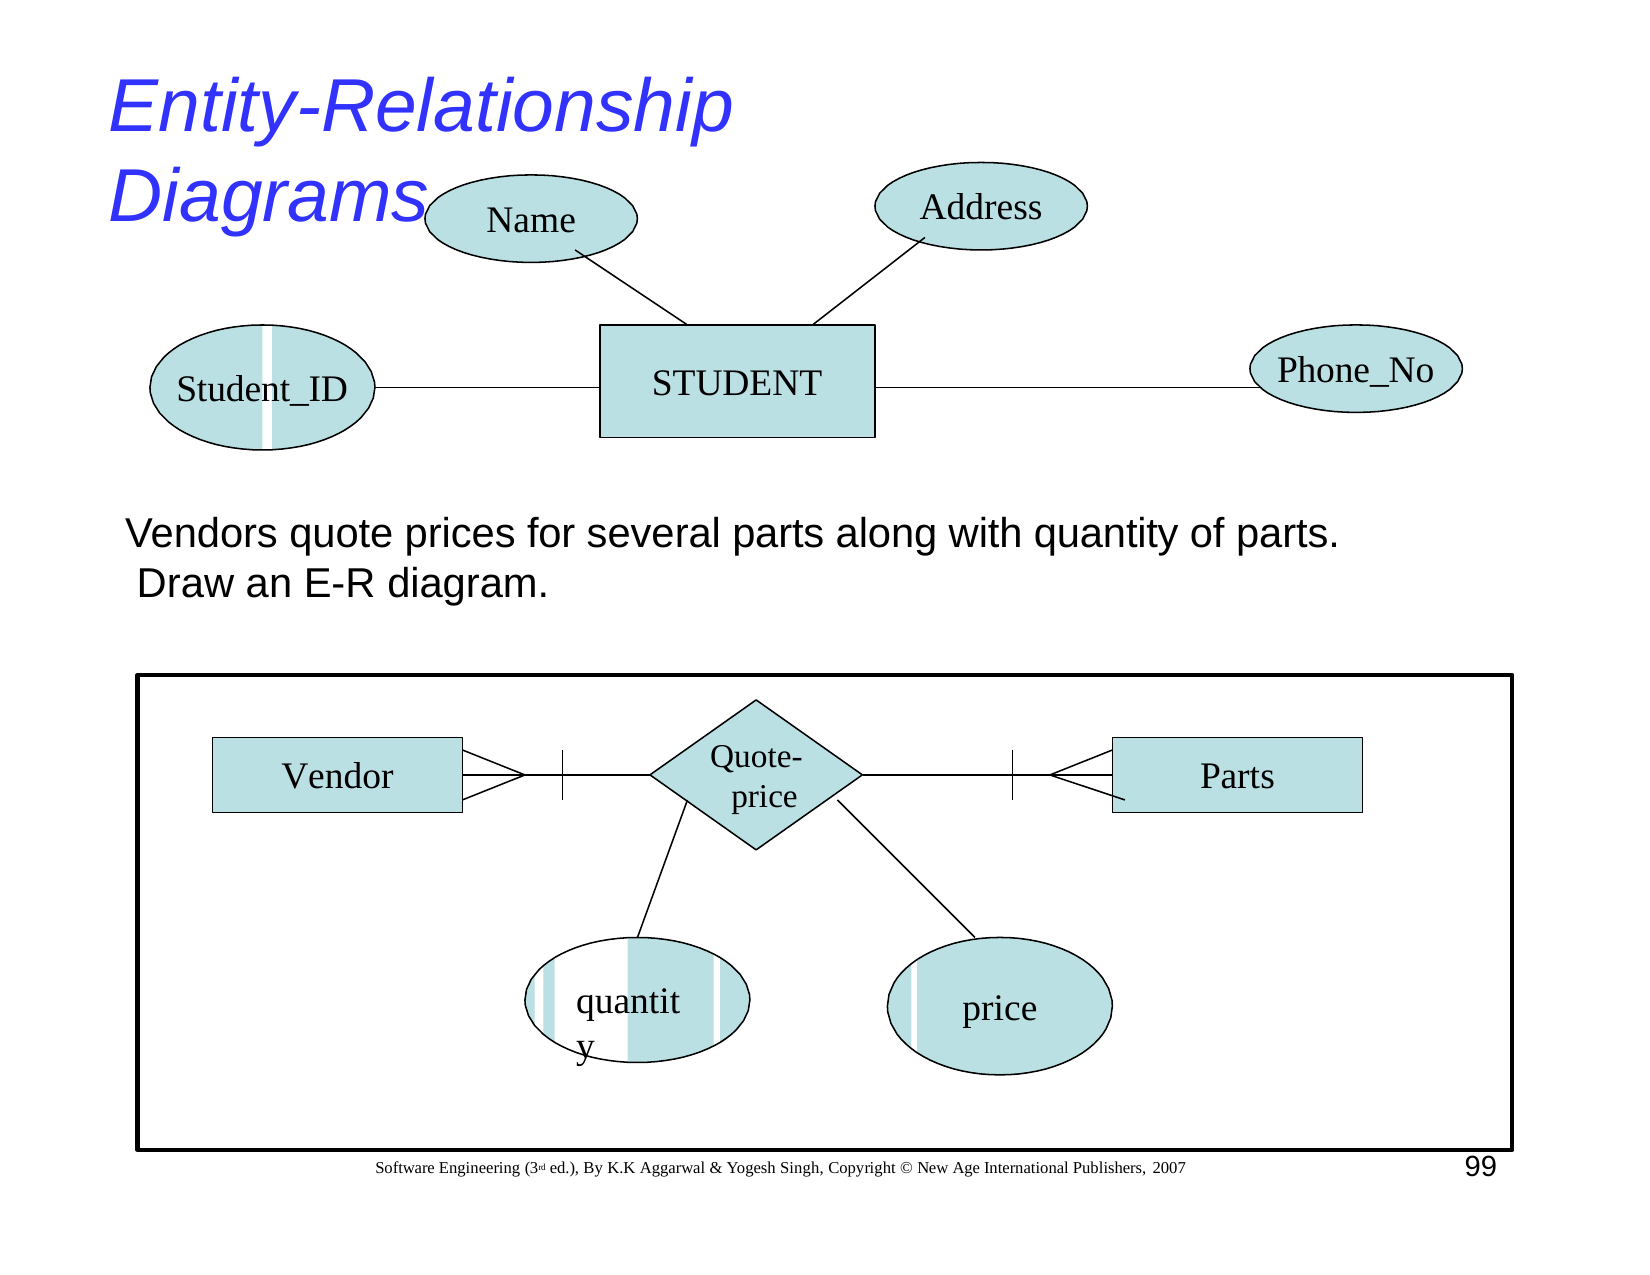

# Entity-Relationship Diagrams

Address
Name

Phone_No
STUDENT
Student_ID

Vendors quote prices for several parts along with quantity of parts.  Draw an E-R diagram.

Quote-  price

Vendor
Parts

quantity
price
99
Software Engineering (3rd  ed.), By K.K Aggarwal & Yogesh Singh, Copyright © New Age International Publishers, 2007